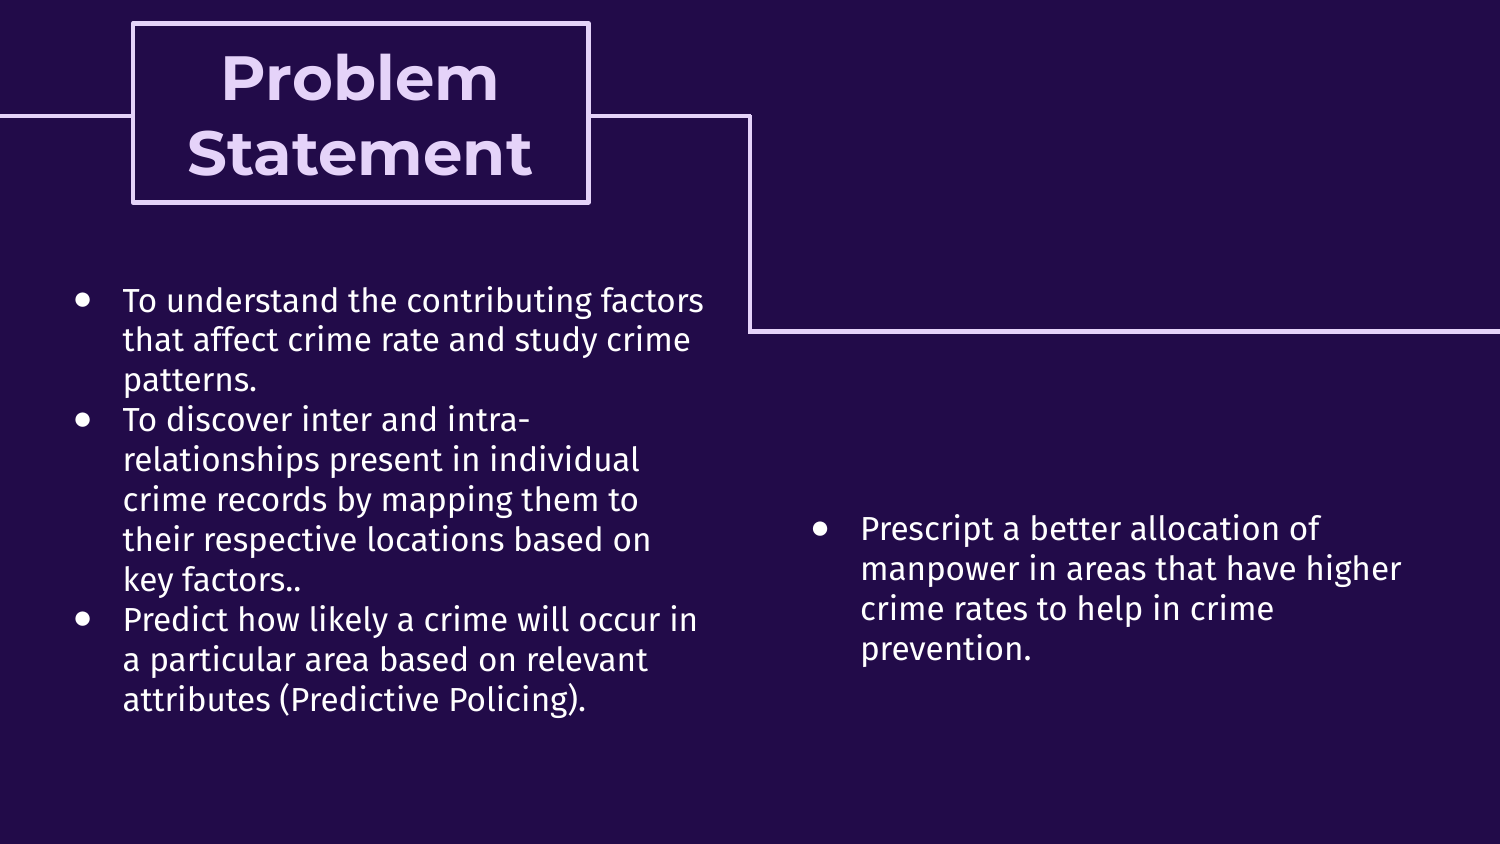

# Problem Statement
To understand the contributing factors that affect crime rate and study crime patterns.
To discover inter and intra-relationships present in individual crime records by mapping them to their respective locations based on key factors..
Predict how likely a crime will occur in a particular area based on relevant attributes (Predictive Policing).
Prescript a better allocation of manpower in areas that have higher crime rates to help in crime prevention.